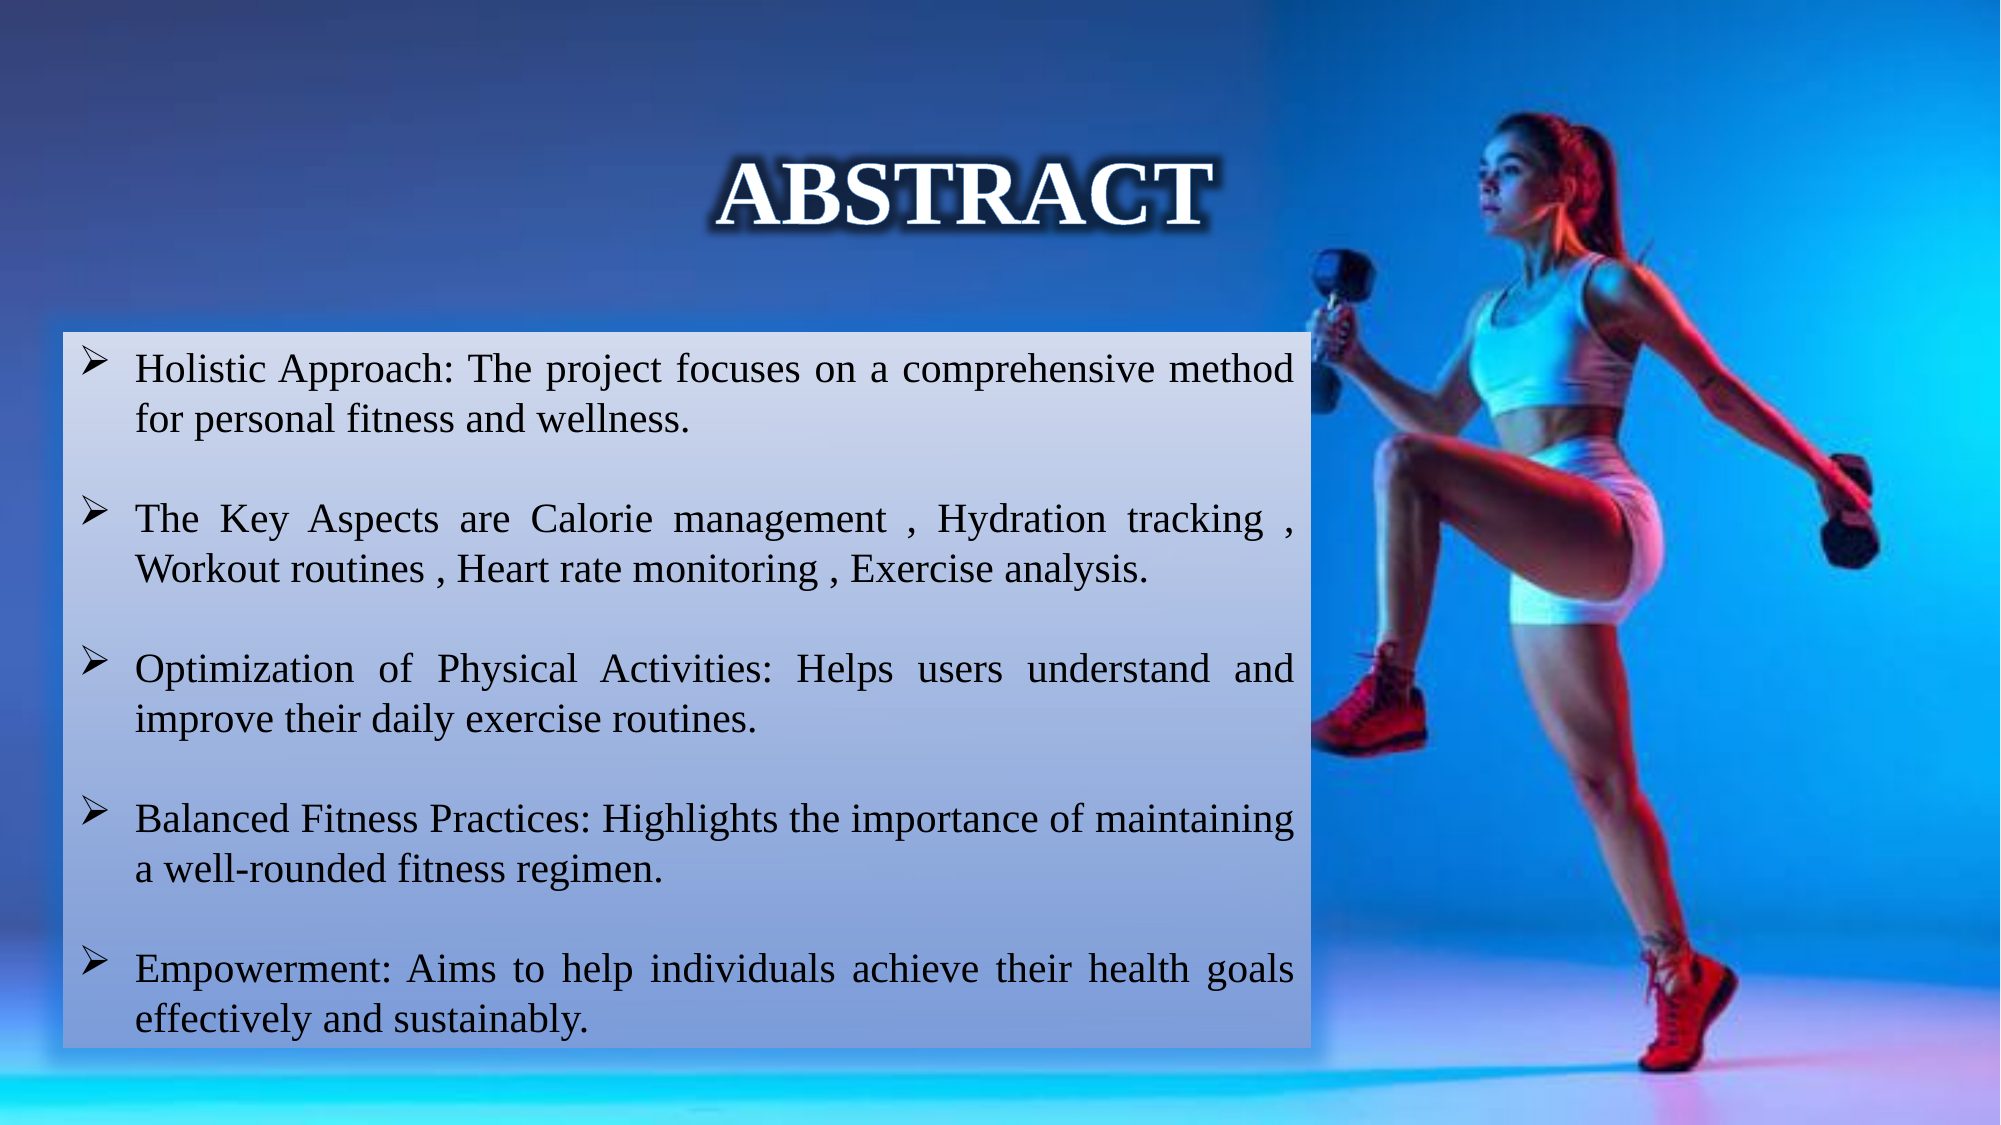

ABSTRACT
Holistic Approach: The project focuses on a comprehensive method for personal fitness and wellness.

The Key Aspects are Calorie management , Hydration tracking , Workout routines , Heart rate monitoring , Exercise analysis.

Optimization of Physical Activities: Helps users understand and improve their daily exercise routines.

Balanced Fitness Practices: Highlights the importance of maintaining a well-rounded fitness regimen.

Empowerment: Aims to help individuals achieve their health goals effectively and sustainably.